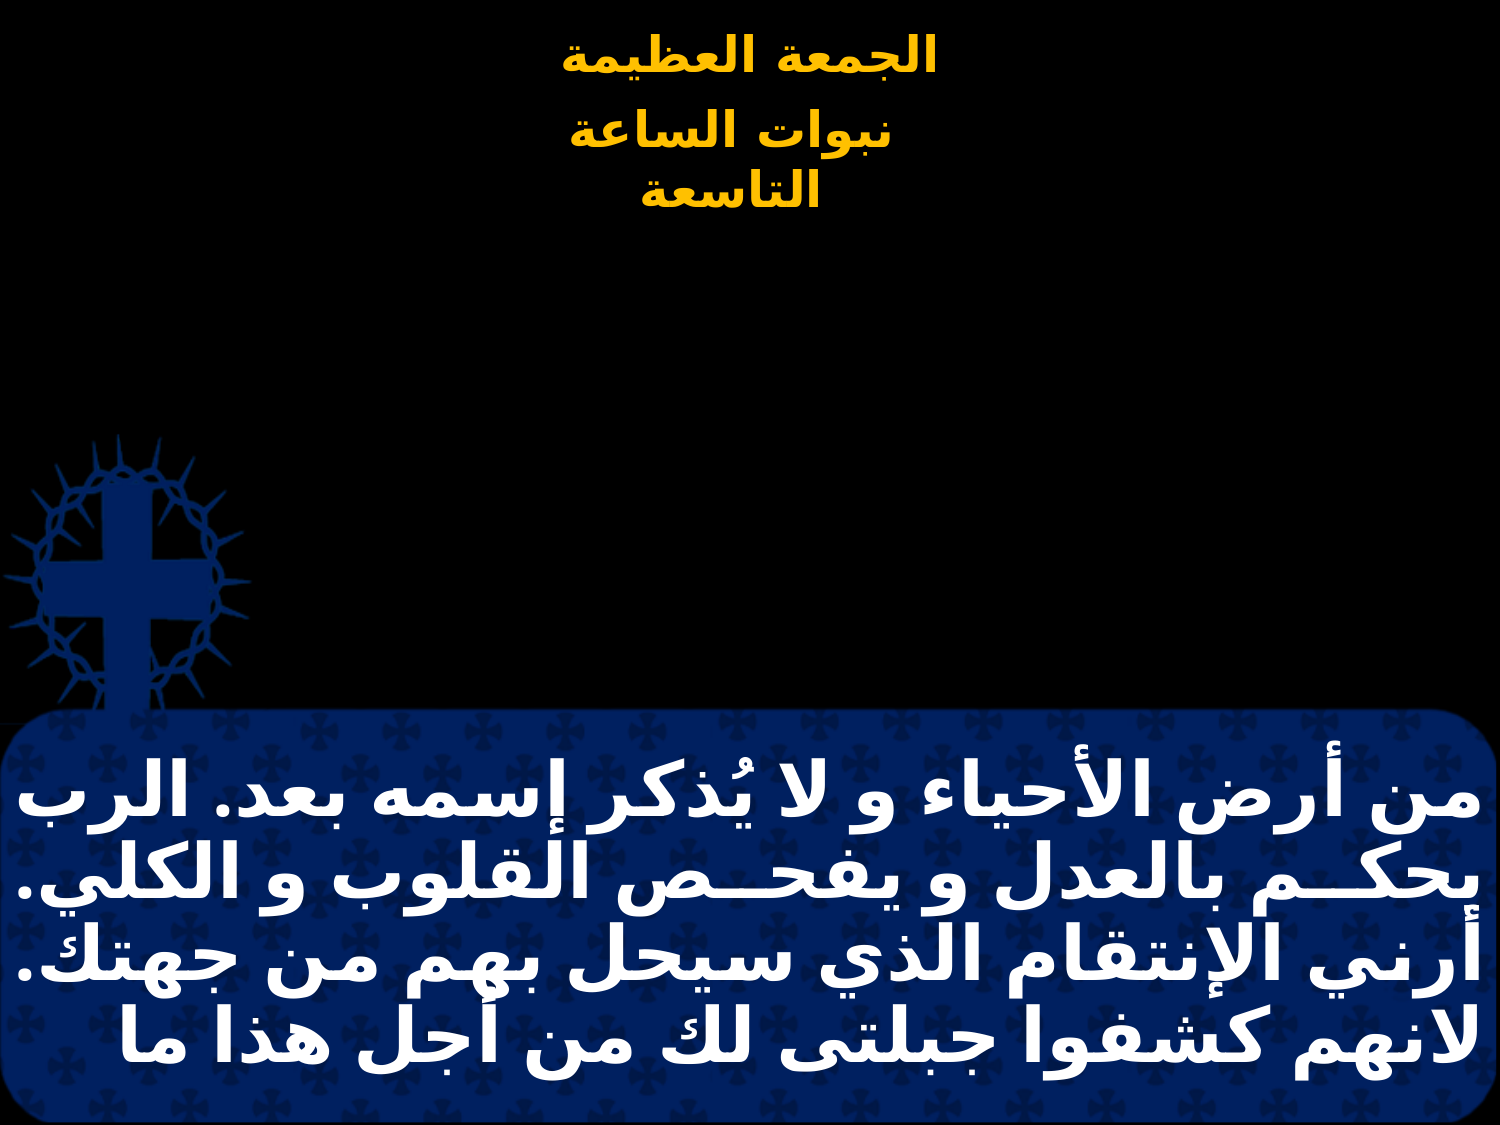

# من أرض الأحياء و لا يُذكر إسمه بعد. الرب يحكم بالعدل و يفحص القلوب و الكلي. أرني الإنتقام الذي سيحل بهم من جهتك. لانهم كشفوا جبلتى لك من أجل هذا ما